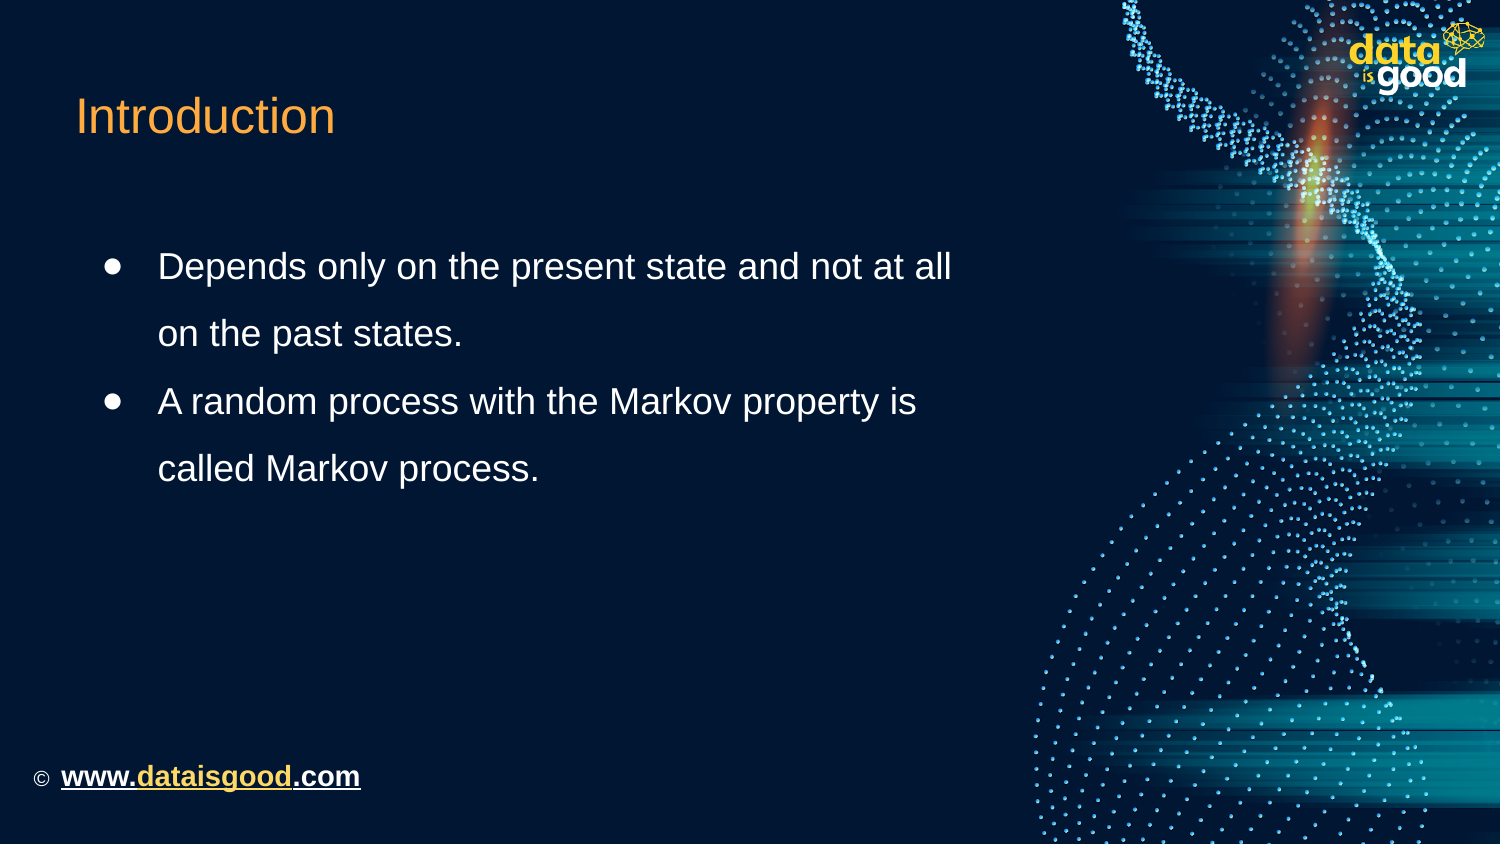

# Introduction
Depends only on the present state and not at all on the past states.
A random process with the Markov property is called Markov process.